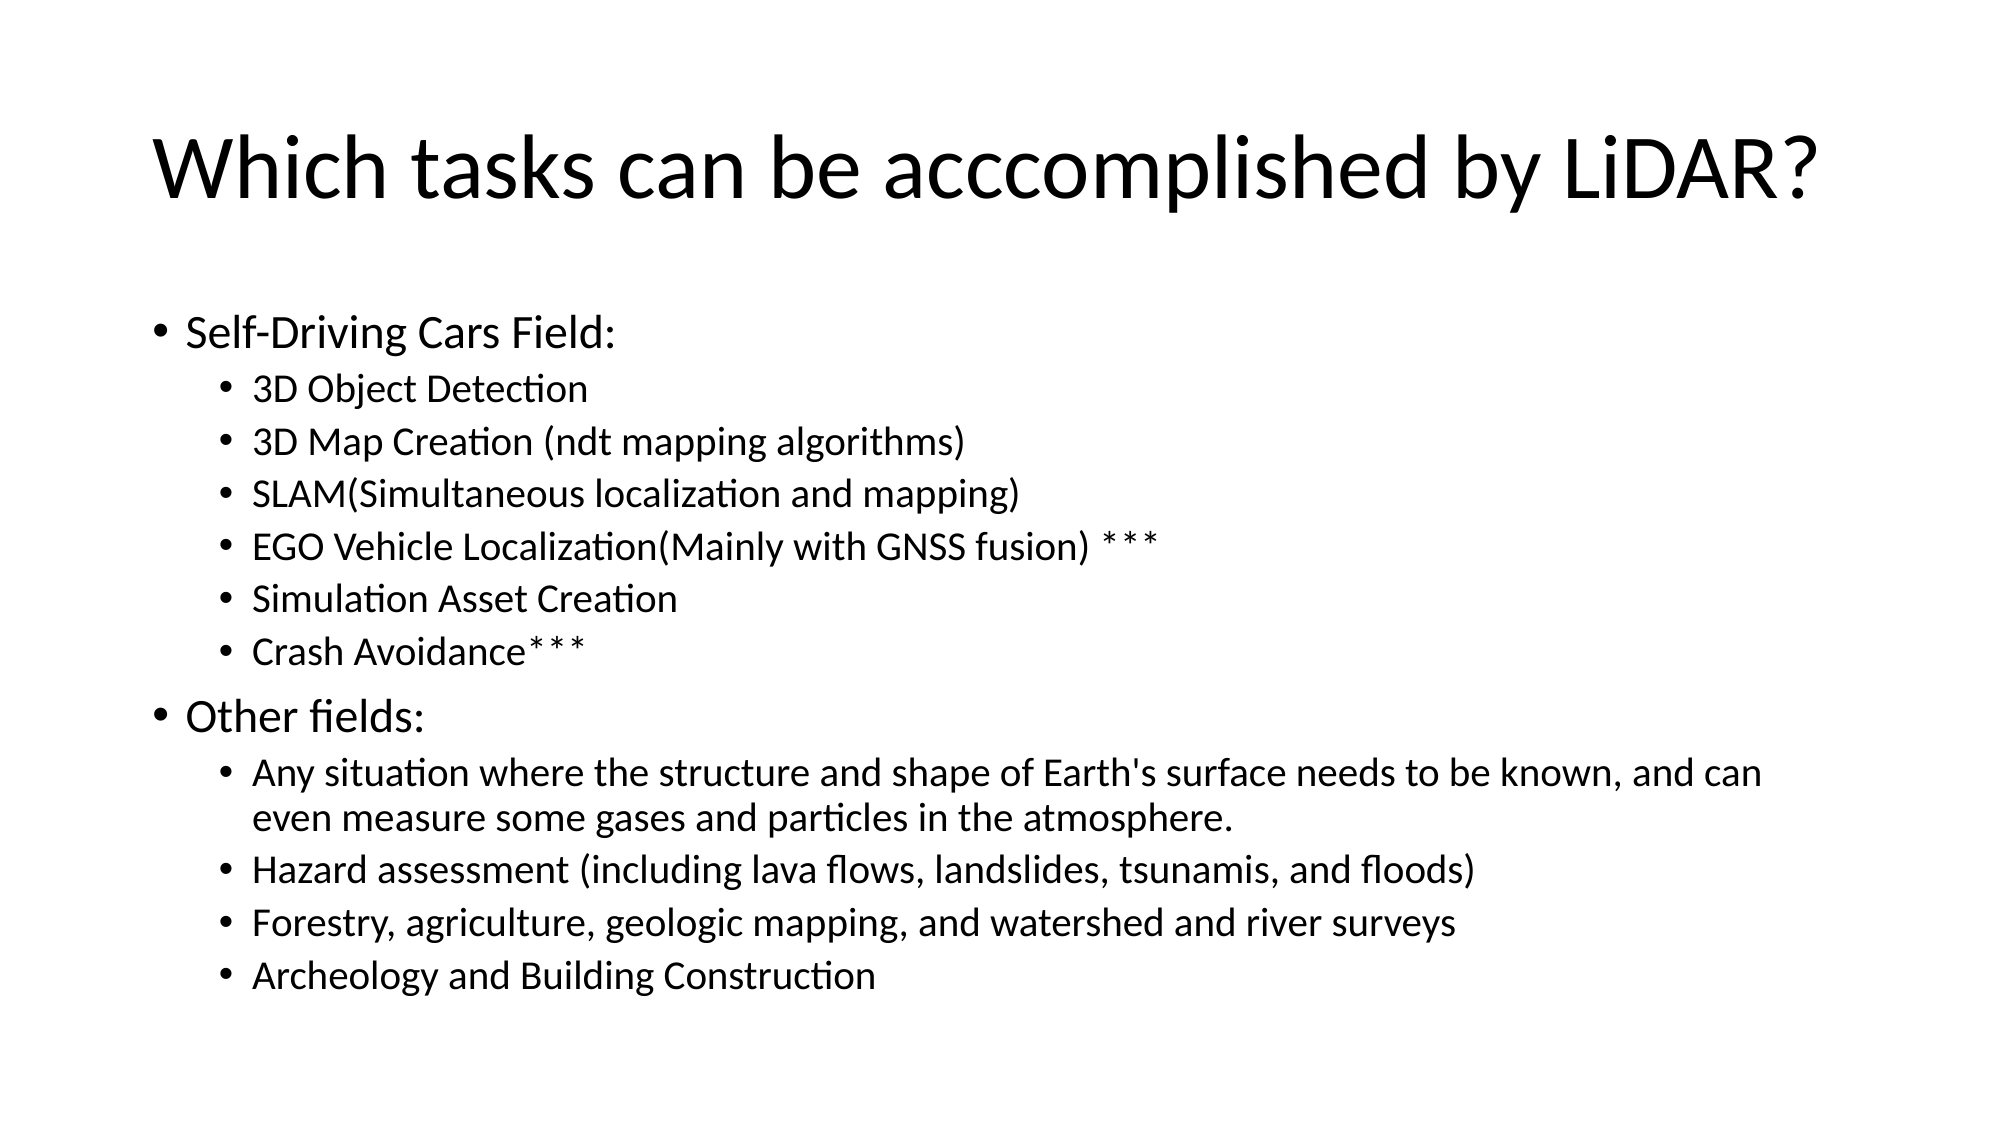

# Which tasks can be acccomplished by LiDAR?
Self-Driving Cars Field:
3D Object Detection
3D Map Creation (ndt mapping algorithms)
SLAM(Simultaneous localization and mapping)
EGO Vehicle Localization(Mainly with GNSS fusion) ***
Simulation Asset Creation
Crash Avoidance***
Other fields:
Any situation where the structure and shape of Earth's surface needs to be known, and can even measure some gases and particles in the atmosphere.
Hazard assessment (including lava flows, landslides, tsunamis, and floods)
Forestry, agriculture, geologic mapping, and watershed and river surveys
Archeology and Building Construction